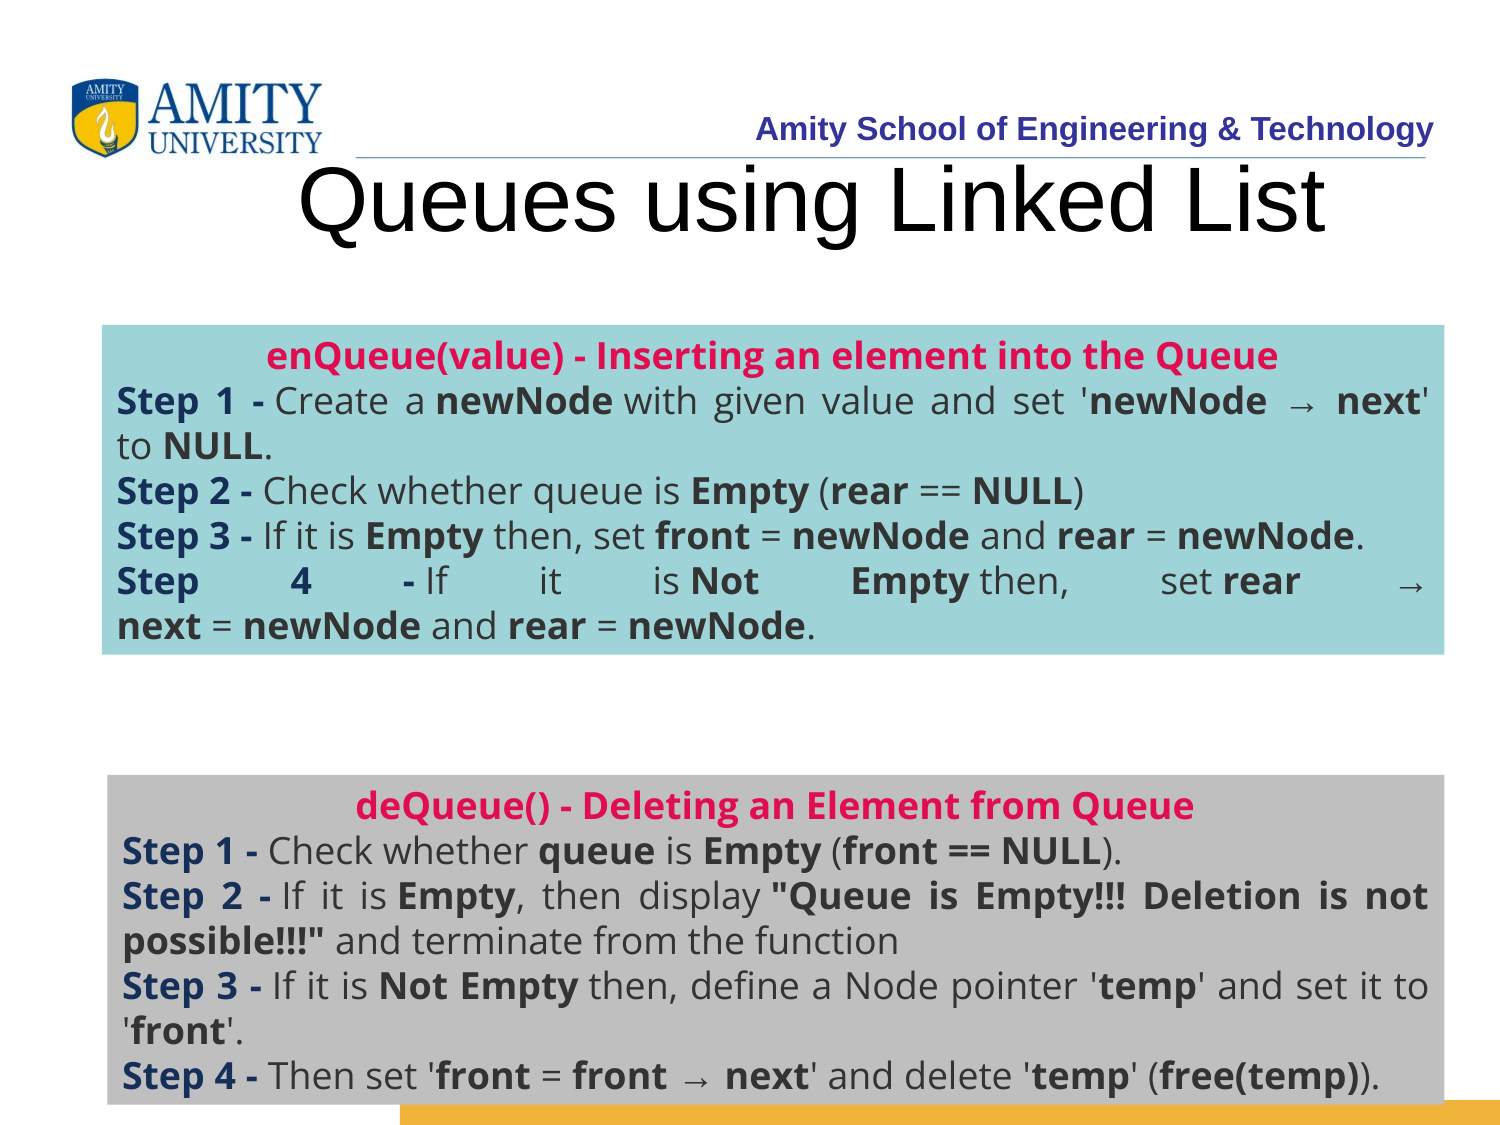

# Queues using Linked List
enQueue(value) - Inserting an element into the Queue
Step 1 - Create a newNode with given value and set 'newNode → next' to NULL.
Step 2 - Check whether queue is Empty (rear == NULL)
Step 3 - If it is Empty then, set front = newNode and rear = newNode.
Step 4 - If it is Not Empty then, set rear → next = newNode and rear = newNode.
deQueue() - Deleting an Element from Queue
Step 1 - Check whether queue is Empty (front == NULL).
Step 2 - If it is Empty, then display "Queue is Empty!!! Deletion is not possible!!!" and terminate from the function
Step 3 - If it is Not Empty then, define a Node pointer 'temp' and set it to 'front'.
Step 4 - Then set 'front = front → next' and delete 'temp' (free(temp)).